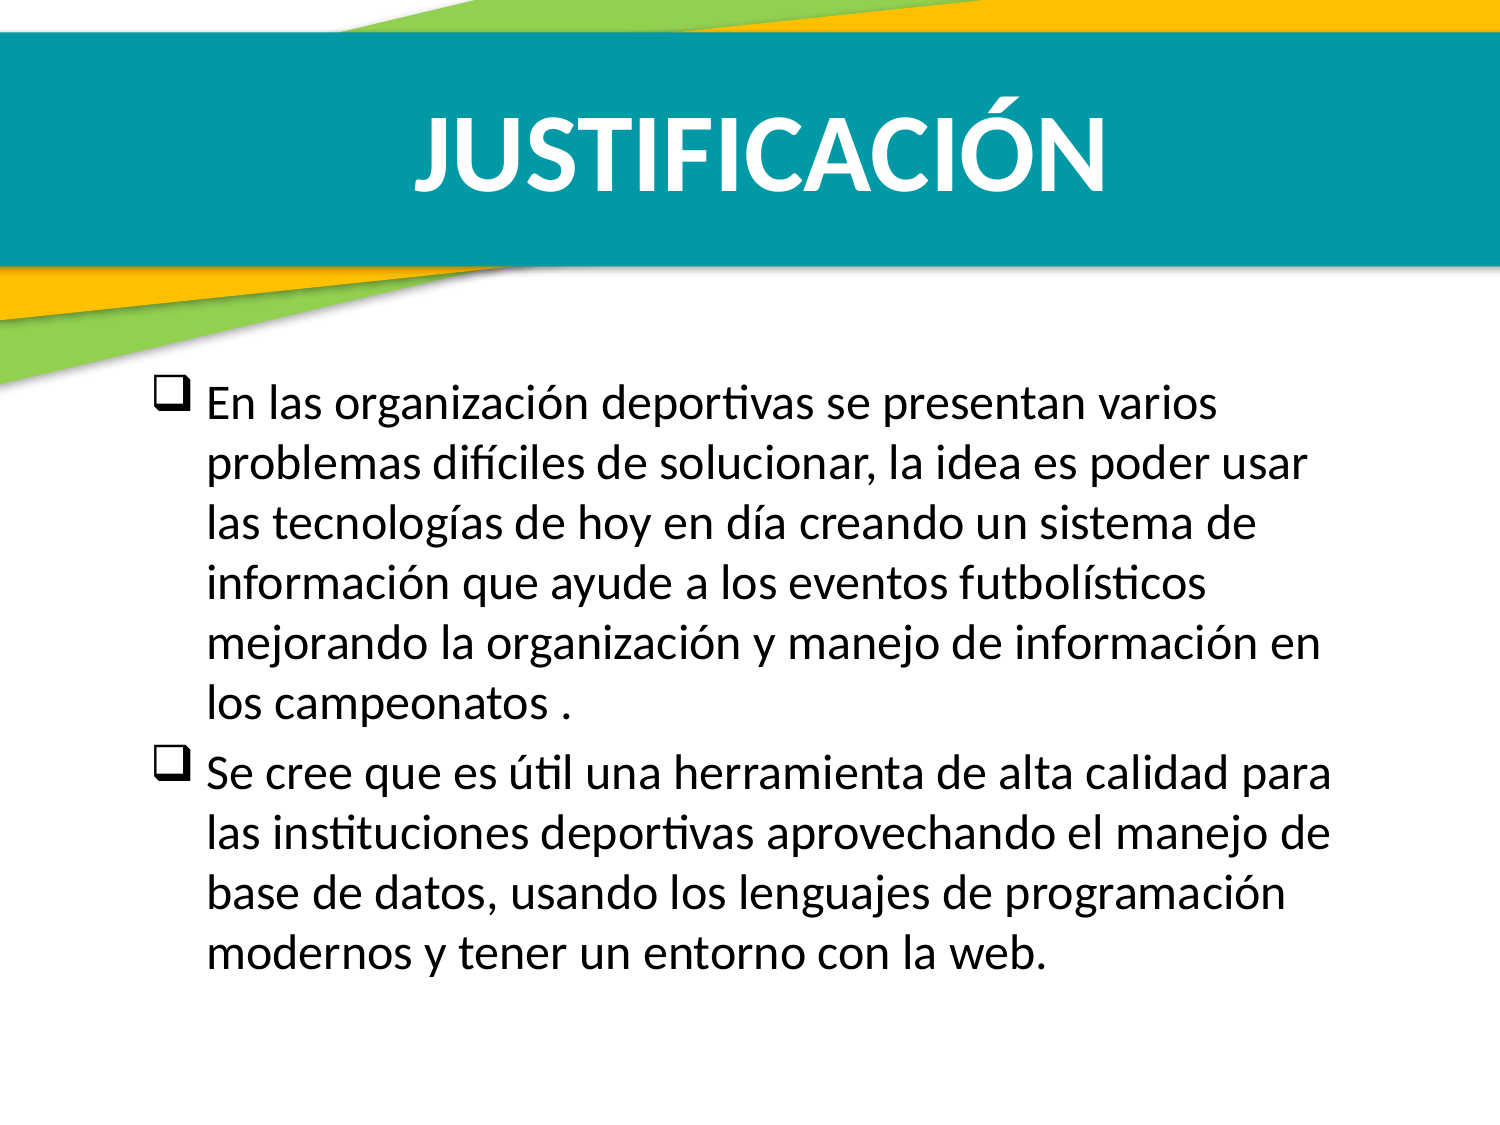

JUSTIFICACIÓN
En las organización deportivas se presentan varios problemas difíciles de solucionar, la idea es poder usar las tecnologías de hoy en día creando un sistema de información que ayude a los eventos futbolísticos mejorando la organización y manejo de información en los campeonatos .
Se cree que es útil una herramienta de alta calidad para las instituciones deportivas aprovechando el manejo de base de datos, usando los lenguajes de programación modernos y tener un entorno con la web.